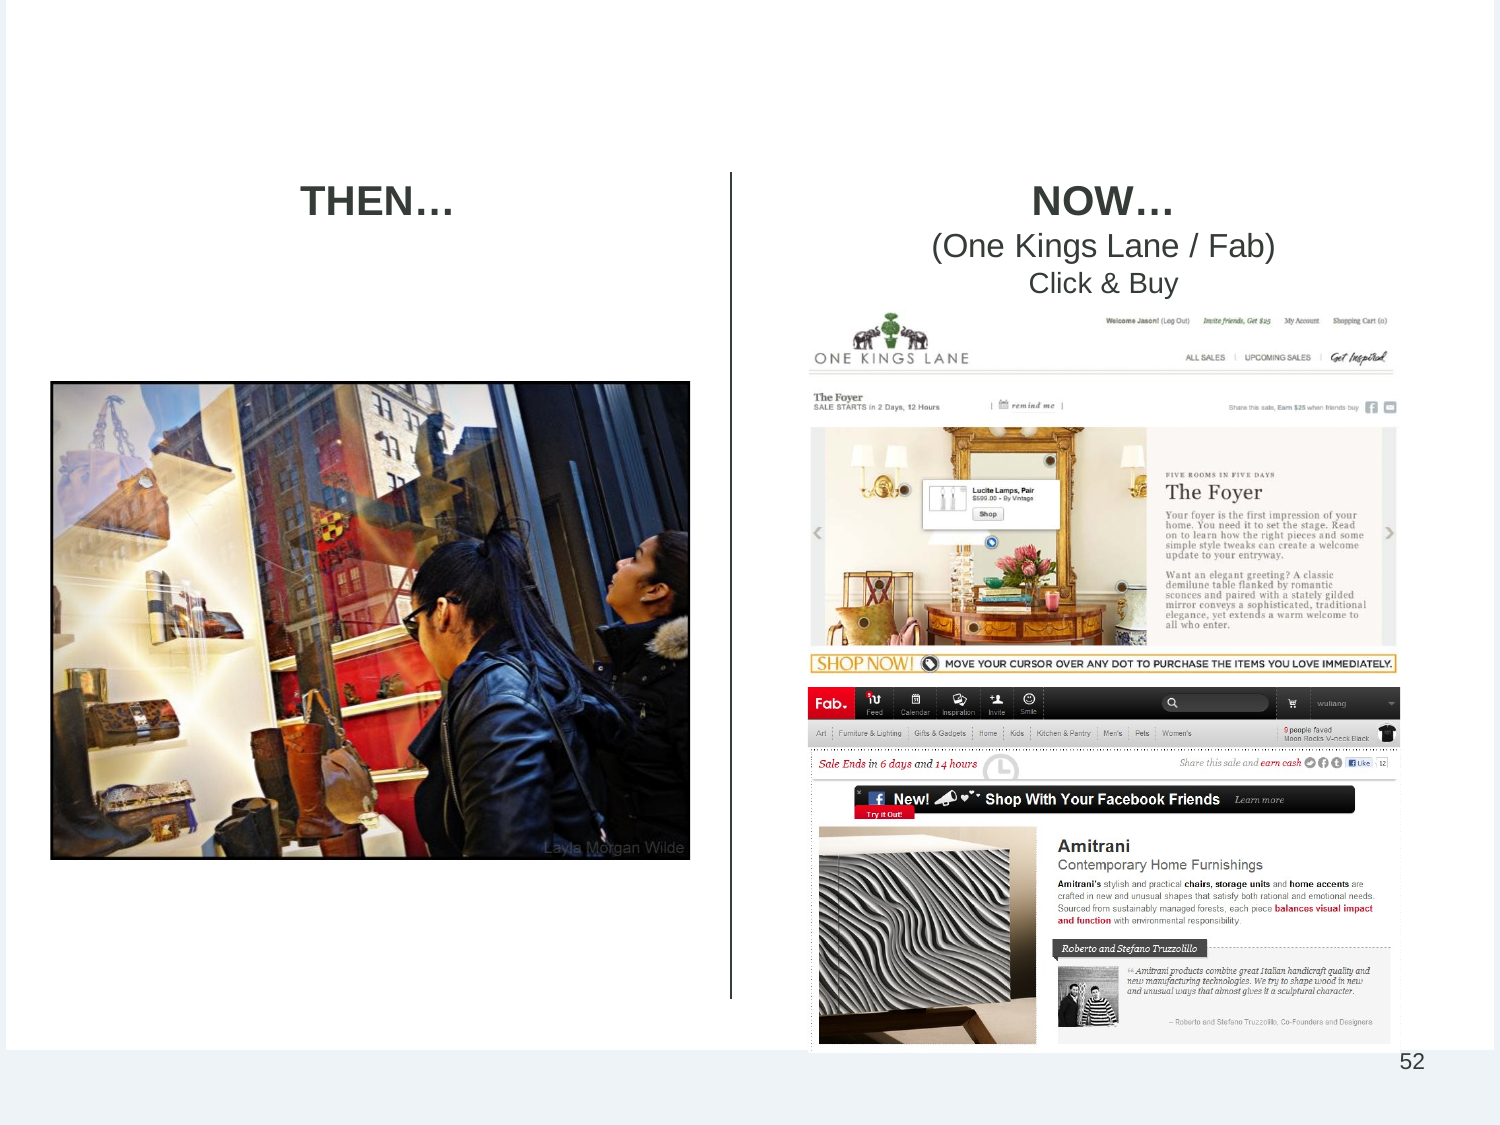

# Re-Imagination of Window Shopping…

THEN…
NOW…
(One Kings Lane / Fab)
Click & Buy

52